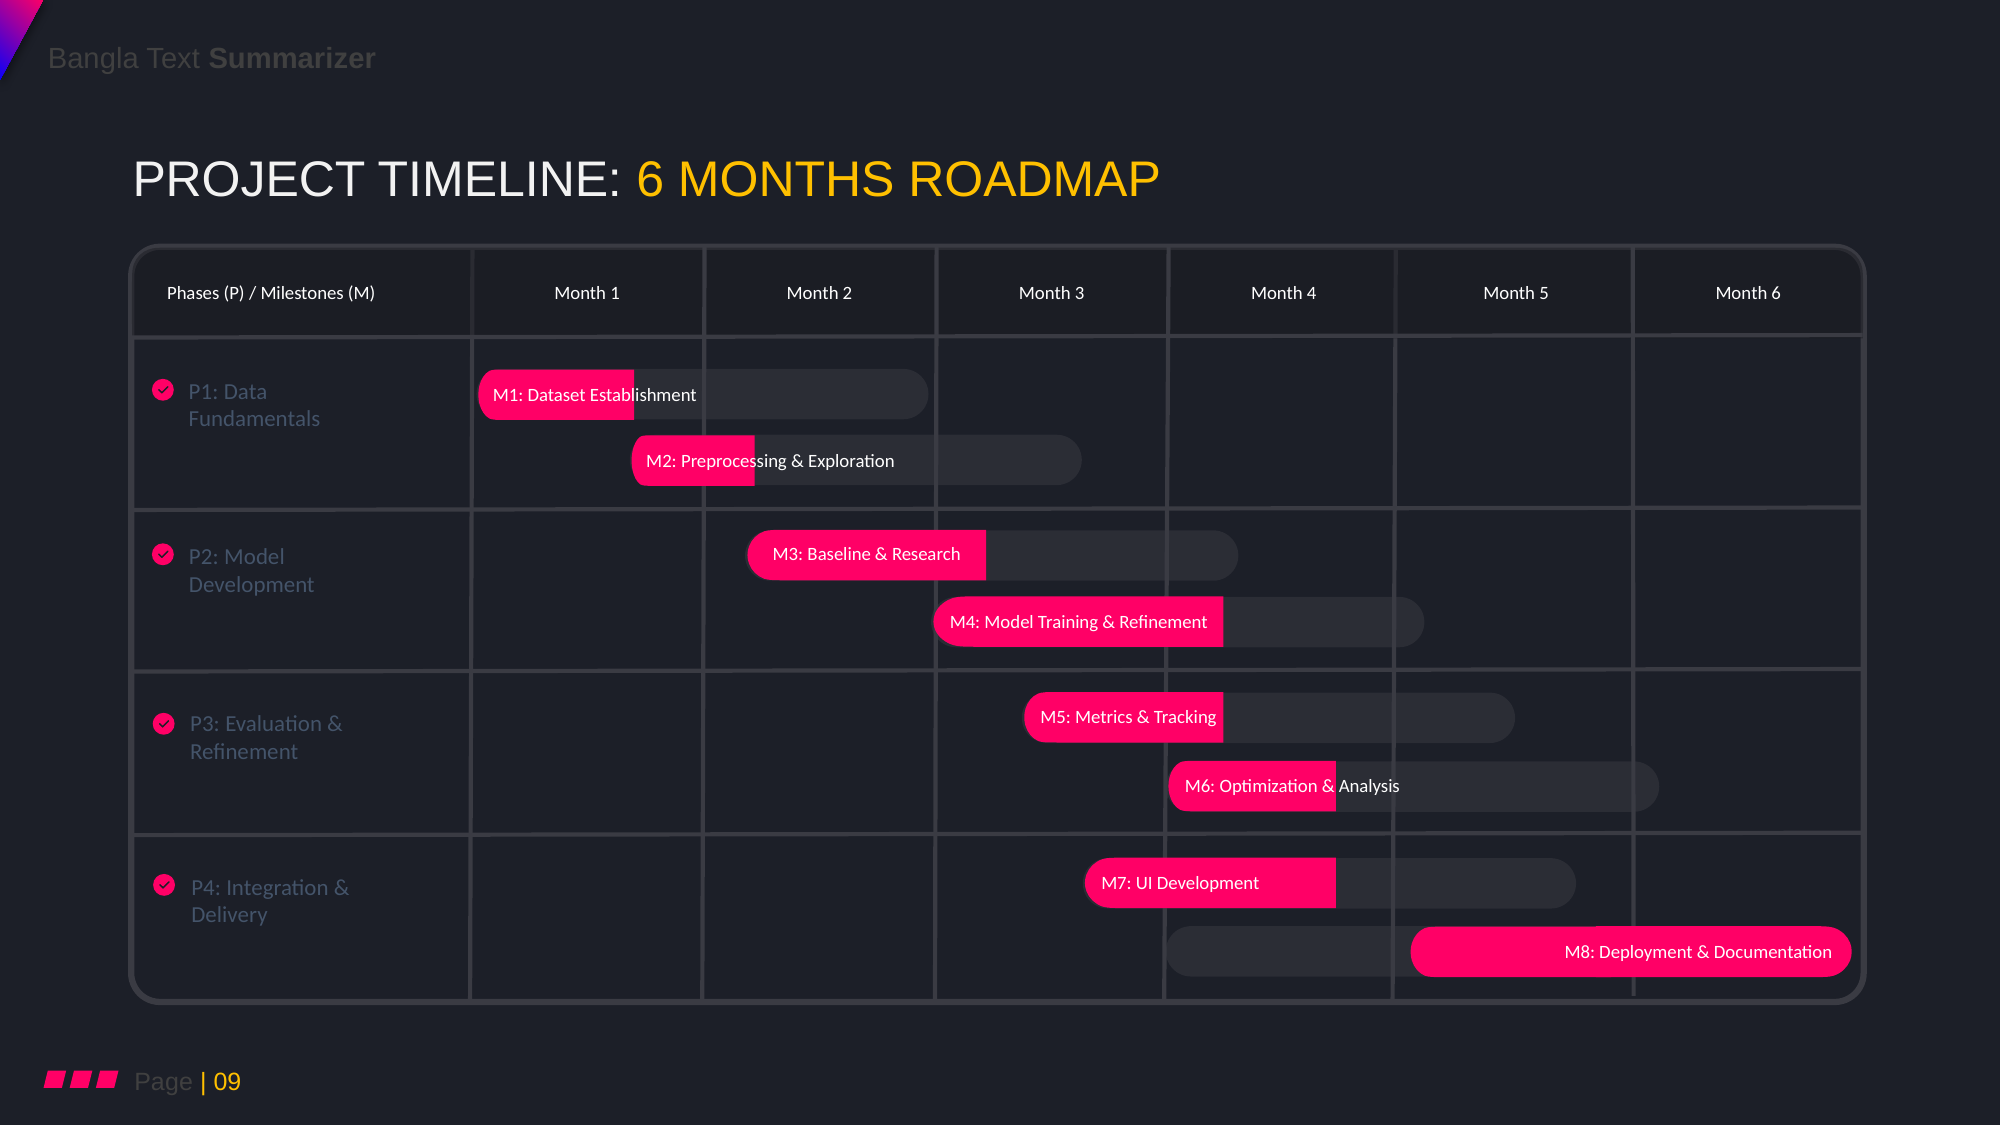

Bangla Text Summarizer
PROJECT TIMELINE: 6 MONTHS ROADMAP

Phases (P) / Milestones (M)
Month 1
Month 2
Month 3
Month 4
Month 5
Month 6

P1: Data Fundamentals
M1: Dataset Establishment

M2: Preprocessing & Exploration

P2: Model Development
M3: Baseline & Research

M4: Model Training & Refinement

M5: Metrics & Tracking
P3: Evaluation & Refinement

M6: Optimization & Analysis

M7: UI Development
P4: Integration & Delivery

M8: Deployment & Documentation
Page | 09